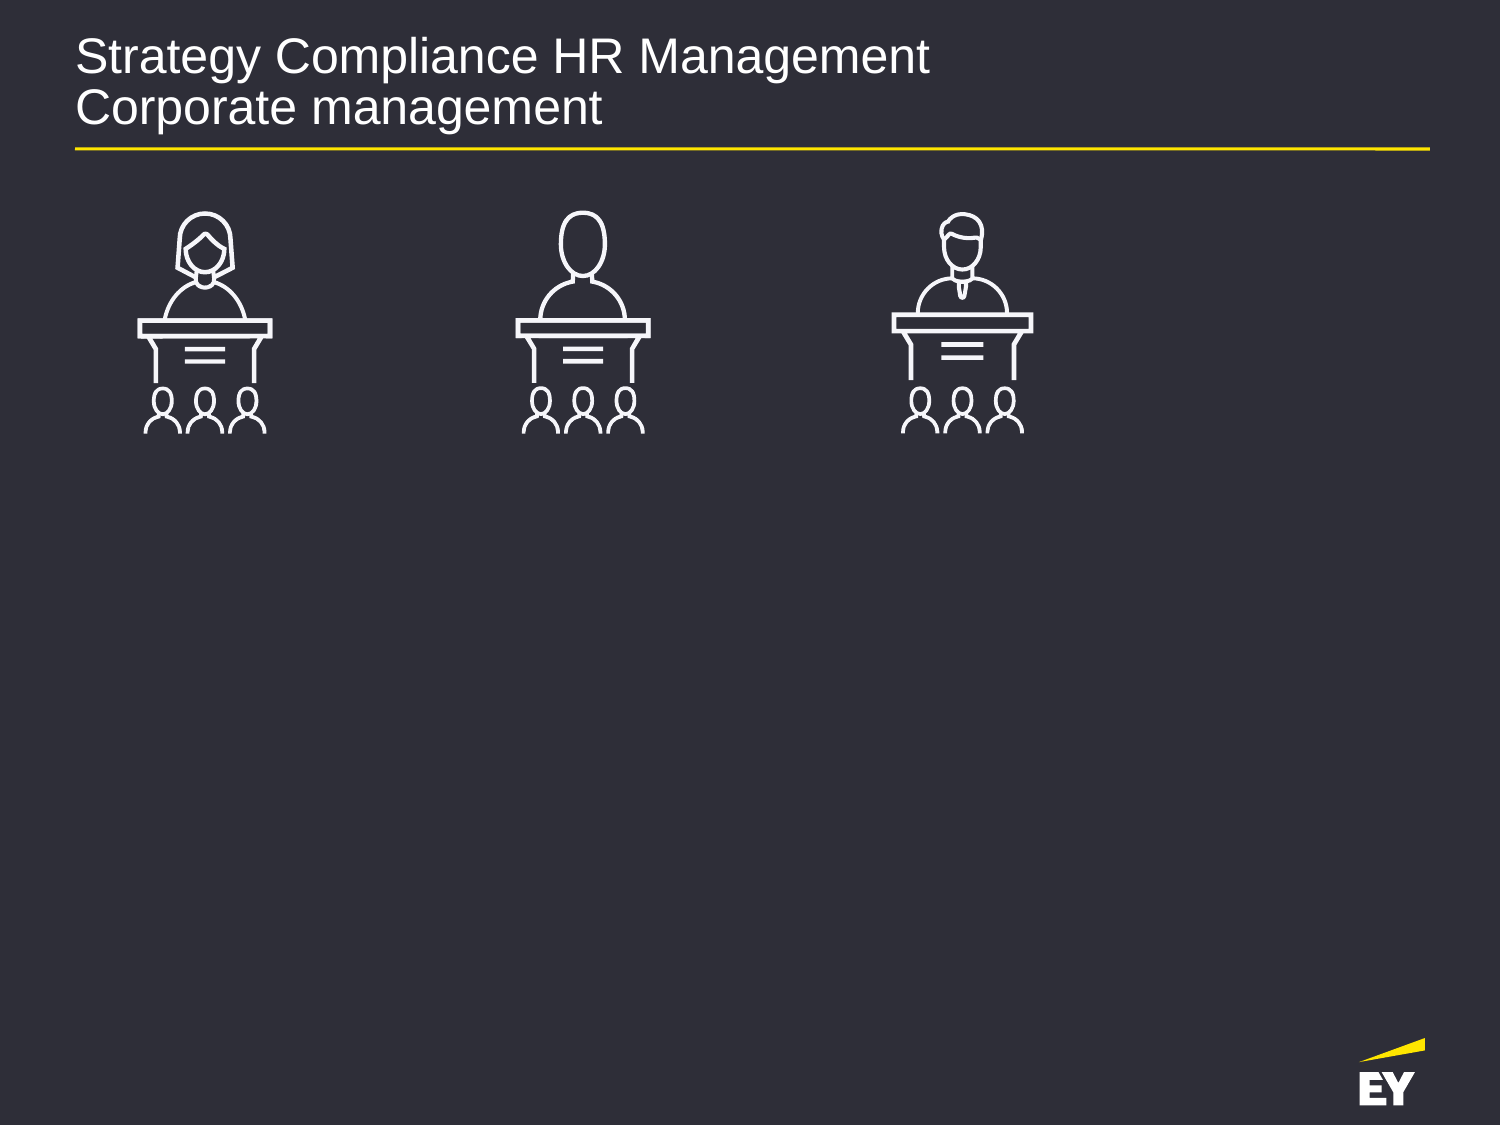

# Strategy Compliance HR Management Corporate management